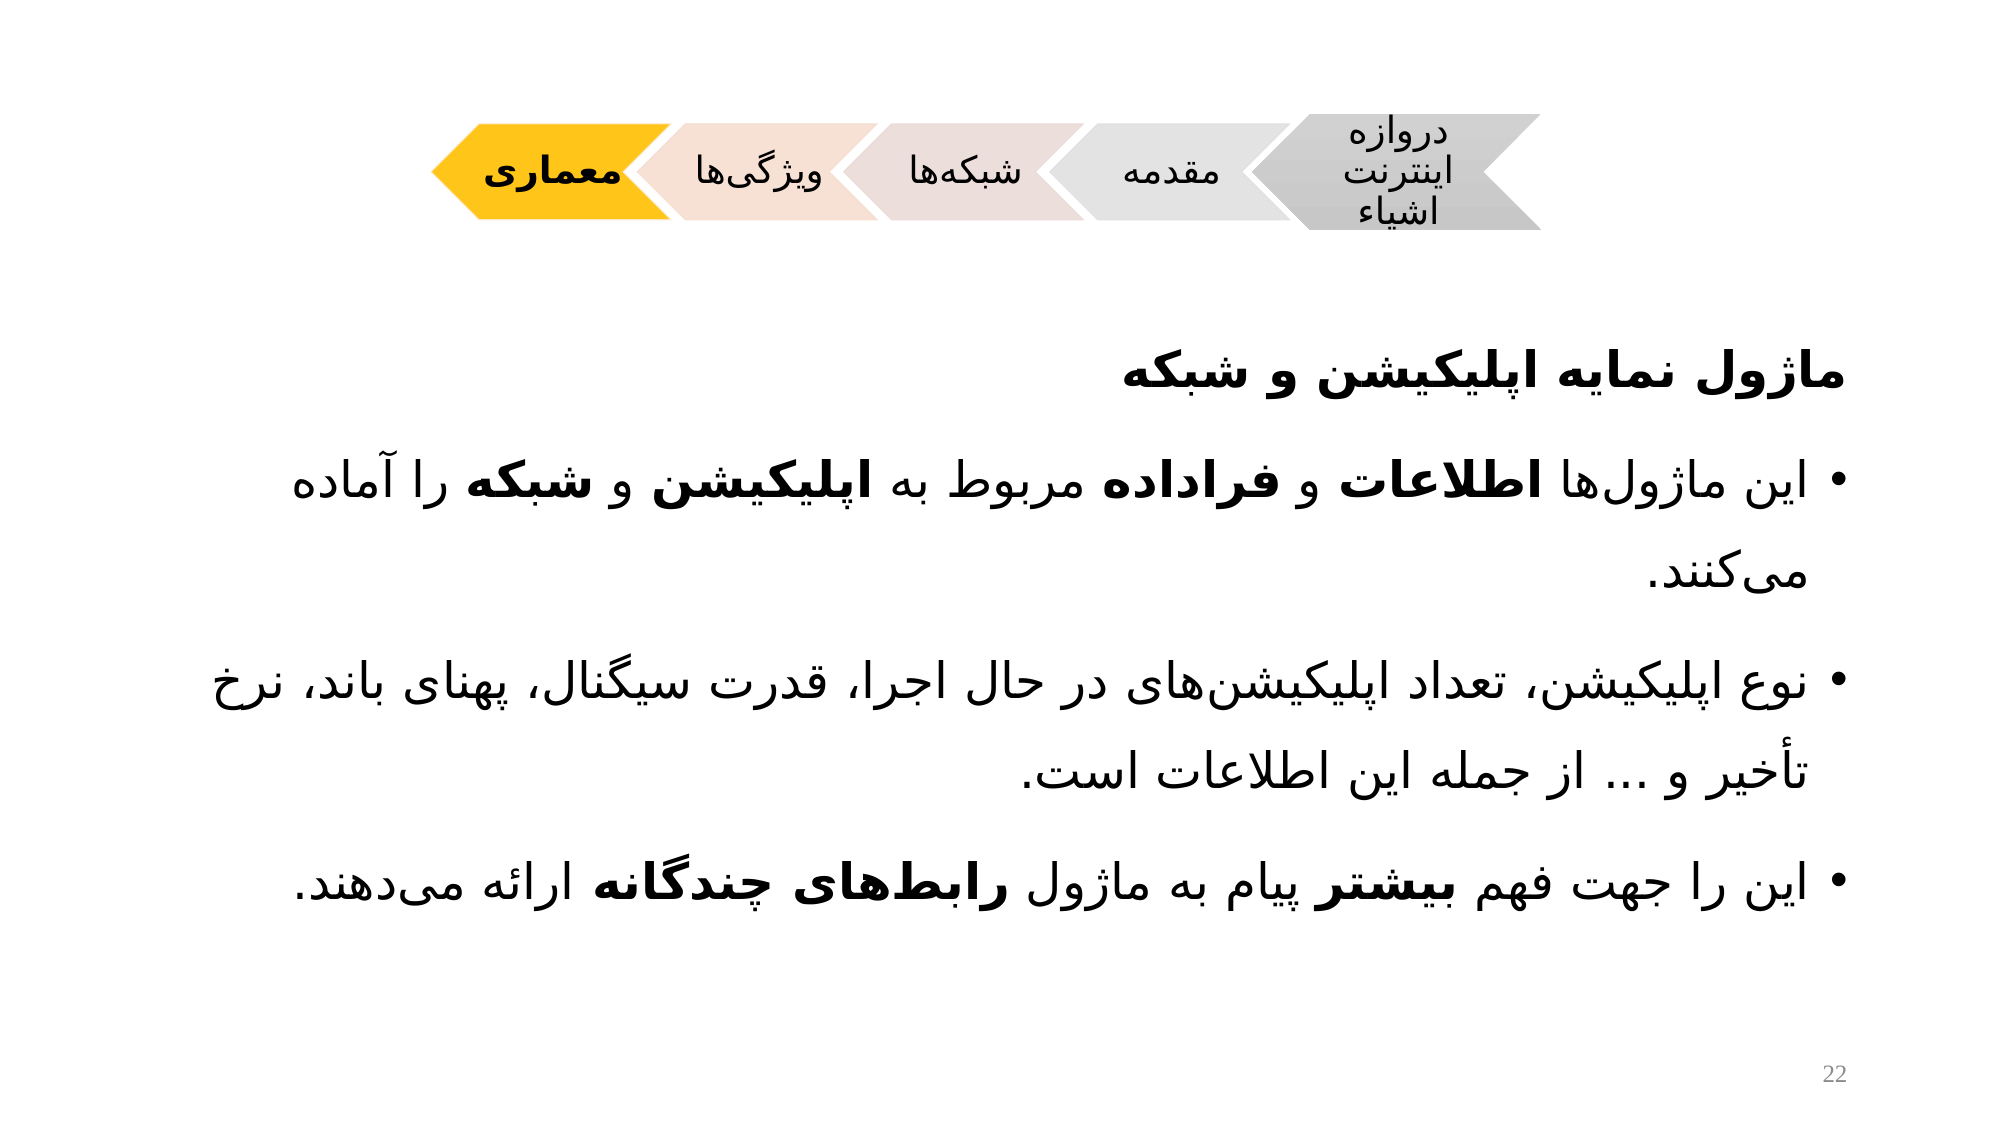

دروازه اینترنت اشیاء
مقدمه
شبکه‌ها
ویژگی‌ها
معماری
ماژول نمایه اپلیکیشن و شبکه
این ماژول‌ها اطلاعات و فراداده مربوط به اپلیکیشن و شبکه را آماده می‌کنند.
نوع اپلیکیشن، تعداد اپلیکیشن‌های در حال اجرا، قدرت سیگنال، پهنای باند، نرخ تأخیر و ... از جمله این اطلاعات است.
این را جهت فهم بیشتر پیام به ماژول رابط‌های چندگانه ارائه می‌دهند.
22